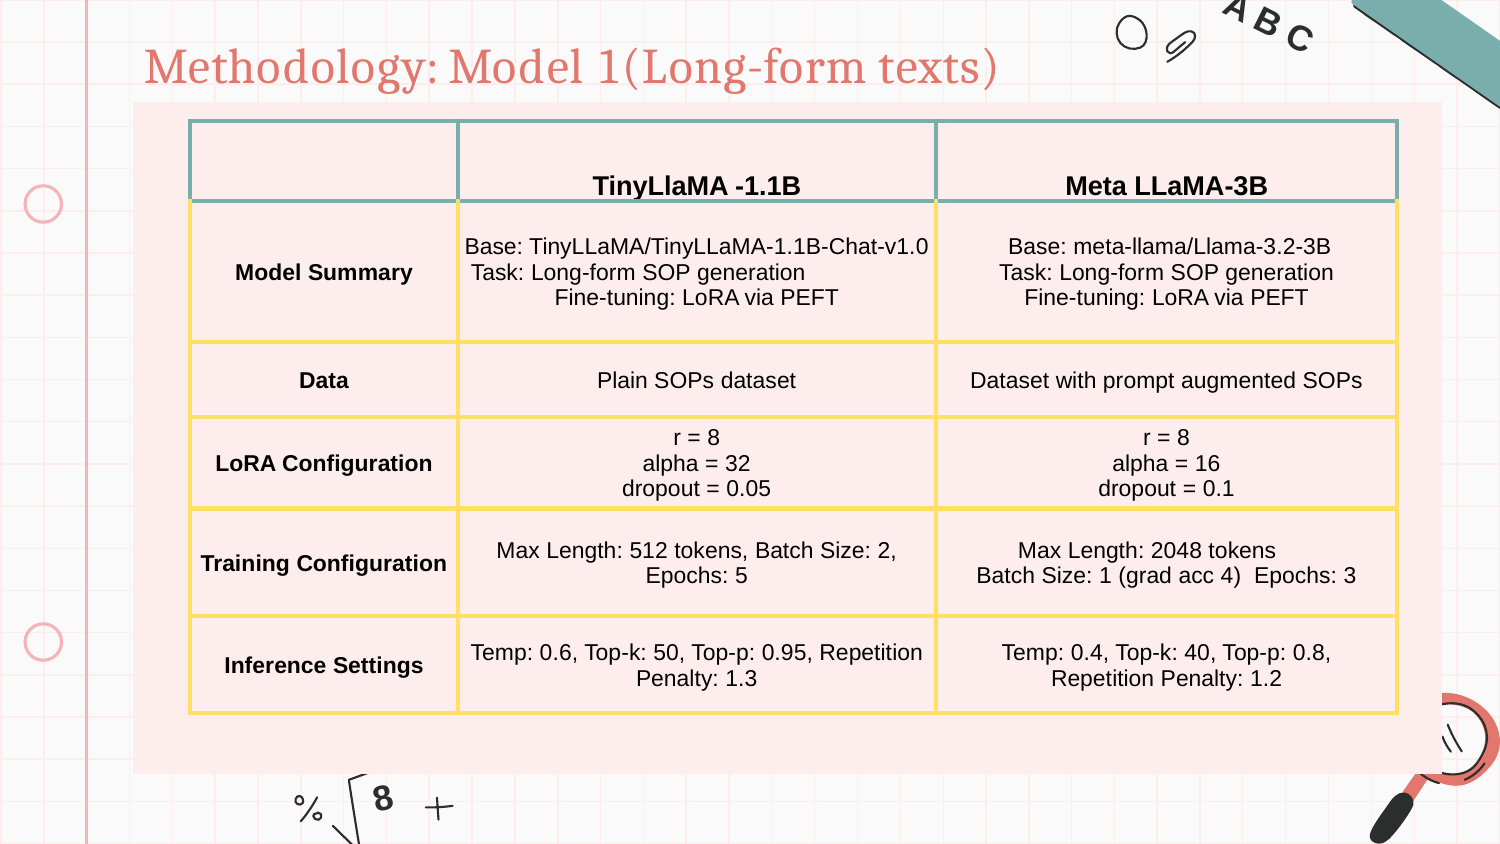

# Methodology: Model 1(Long-form texts)
|  |
| --- |
|  |
| --- |

|  | TinyLlaMA -1.1B | Meta LLaMA-3B |
| --- | --- | --- |
| Model Summary | Base: TinyLLaMA/TinyLLaMA-1.1B-Chat-v1.0 Task: Long-form SOP generation Fine-tuning: LoRA via PEFT | Base: meta-llama/Llama-3.2-3B Task: Long-form SOP generation Fine-tuning: LoRA via PEFT |
| Data | Plain SOPs dataset | Dataset with prompt augmented SOPs |
| LoRA Configuration | r = 8 alpha = 32 dropout = 0.05 | r = 8 alpha = 16 dropout = 0.1 |
| Training Configuration | Max Length: 512 tokens, Batch Size: 2, Epochs: 5 | Max Length: 2048 tokens Batch Size: 1 (grad acc 4) Epochs: 3 |
| Inference Settings | Temp: 0.6, Top-k: 50, Top-p: 0.95, Repetition Penalty: 1.3 | Temp: 0.4, Top-k: 40, Top-p: 0.8, Repetition Penalty: 1.2 |